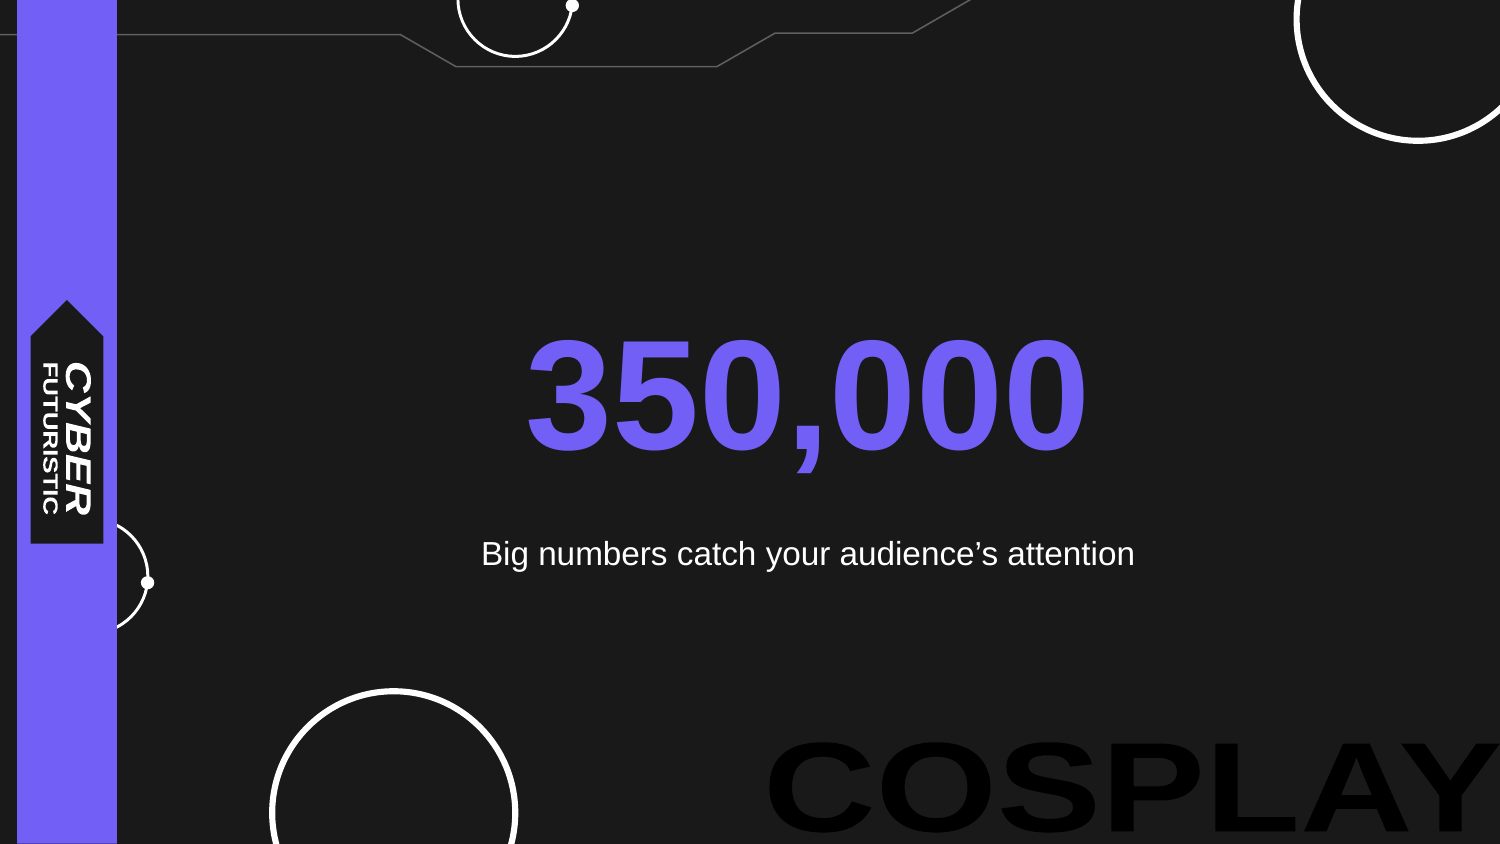

# 350,000

CYBER
FUTURISTIC
Big numbers catch your audience’s attention
COSPLAY